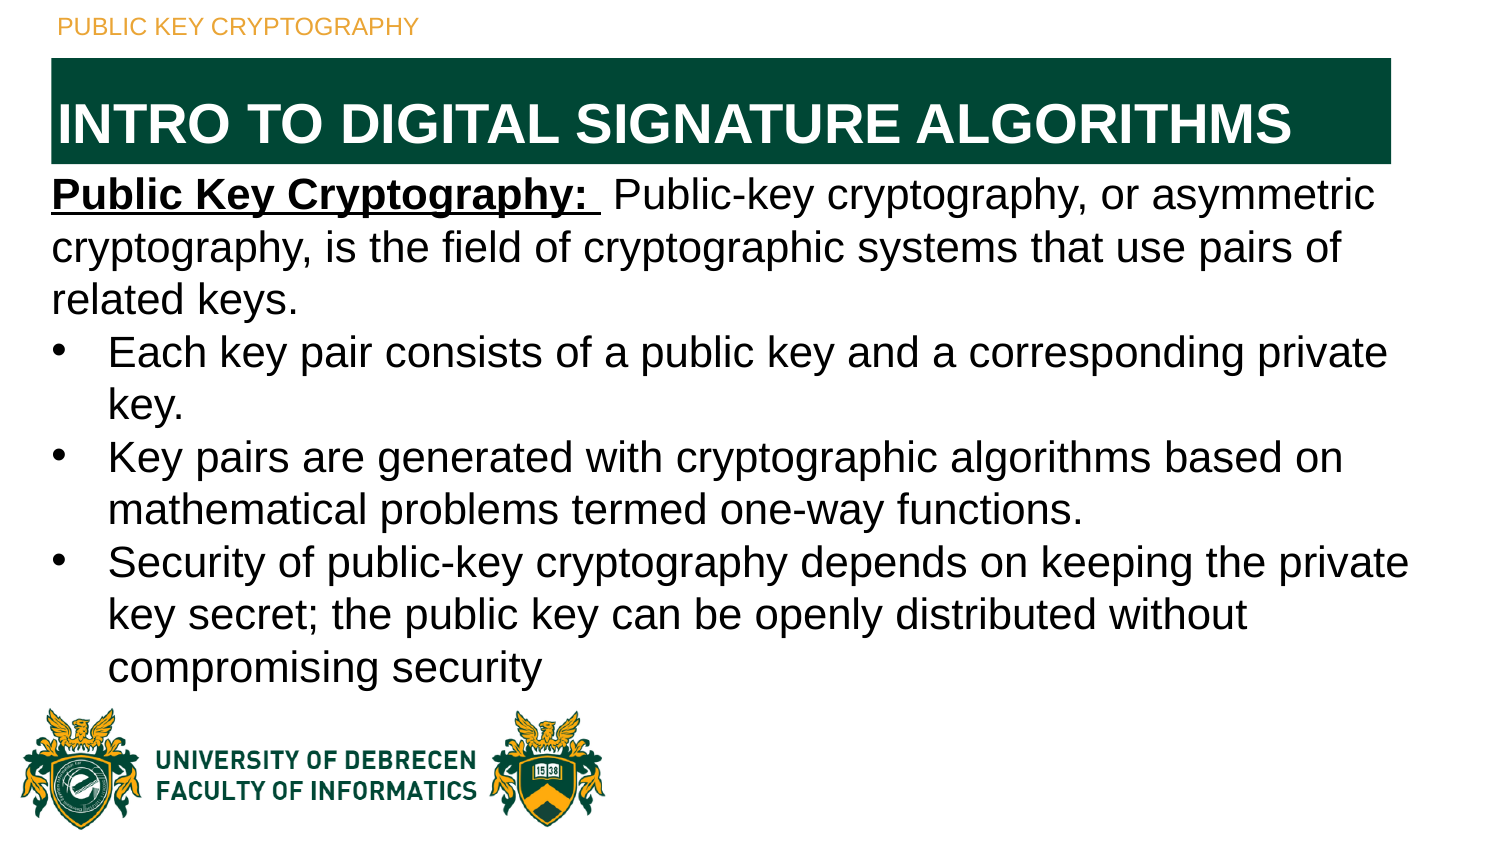

PUBLIC KEY CRYPTOGRAPHY
INTRO TO DIGITAL SIGNATURE ALGORITHMS
Public Key Cryptography:  Public-key cryptography, or asymmetric cryptography, is the field of cryptographic systems that use pairs of related keys.
Each key pair consists of a public key and a corresponding private key.
Key pairs are generated with cryptographic algorithms based on mathematical problems termed one-way functions.
Security of public-key cryptography depends on keeping the private key secret; the public key can be openly distributed without compromising security